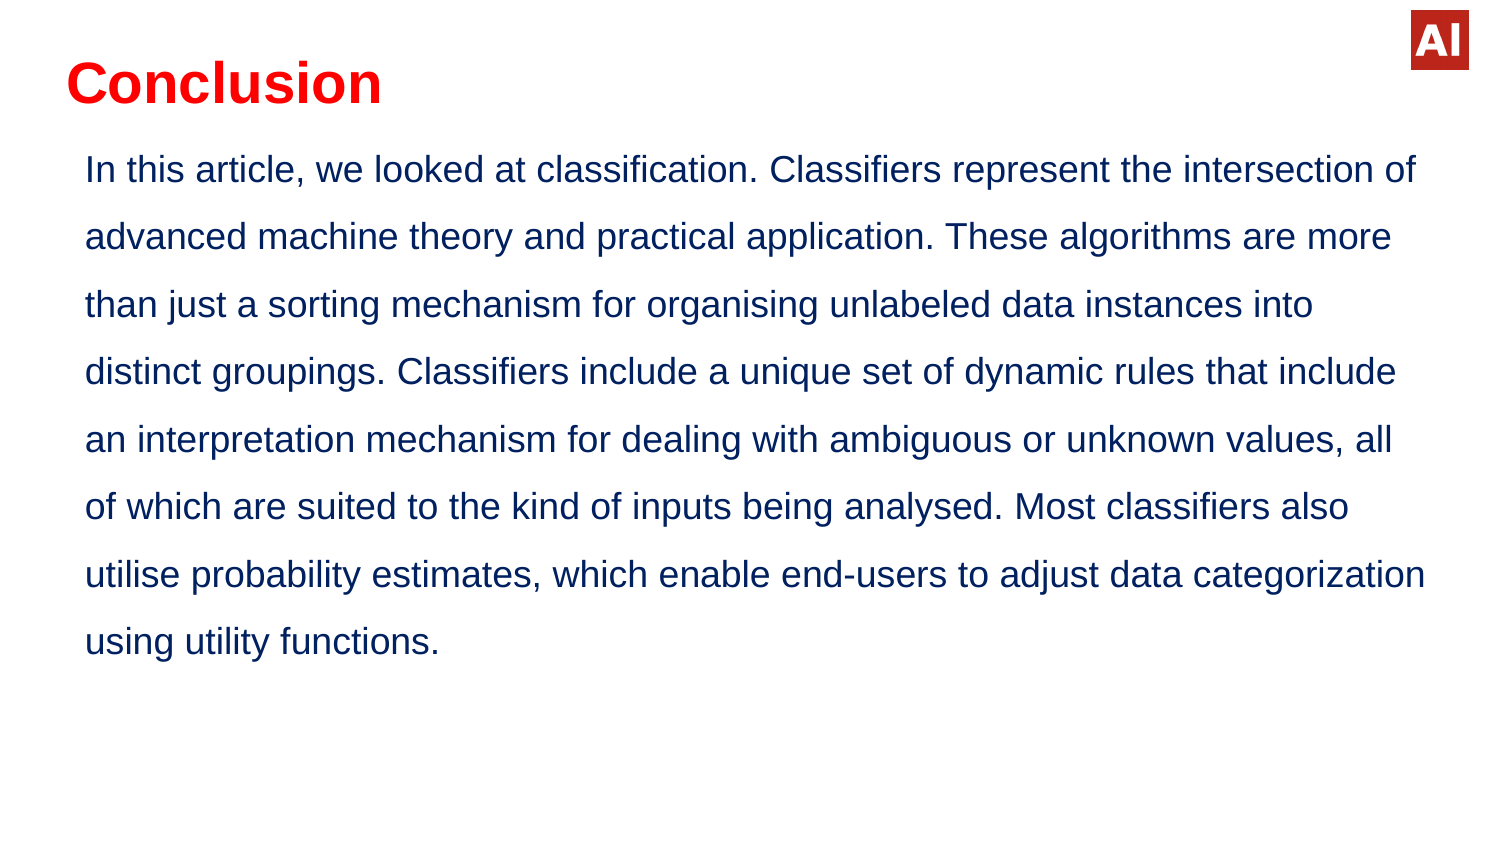

# Conclusion

In this article, we looked at classification. Classifiers represent the intersection of advanced machine theory and practical application. These algorithms are more than just a sorting mechanism for organising unlabeled data instances into distinct groupings. Classifiers include a unique set of dynamic rules that include an interpretation mechanism for dealing with ambiguous or unknown values, all of which are suited to the kind of inputs being analysed. Most classifiers also utilise probability estimates, which enable end-users to adjust data categorization using utility functions.